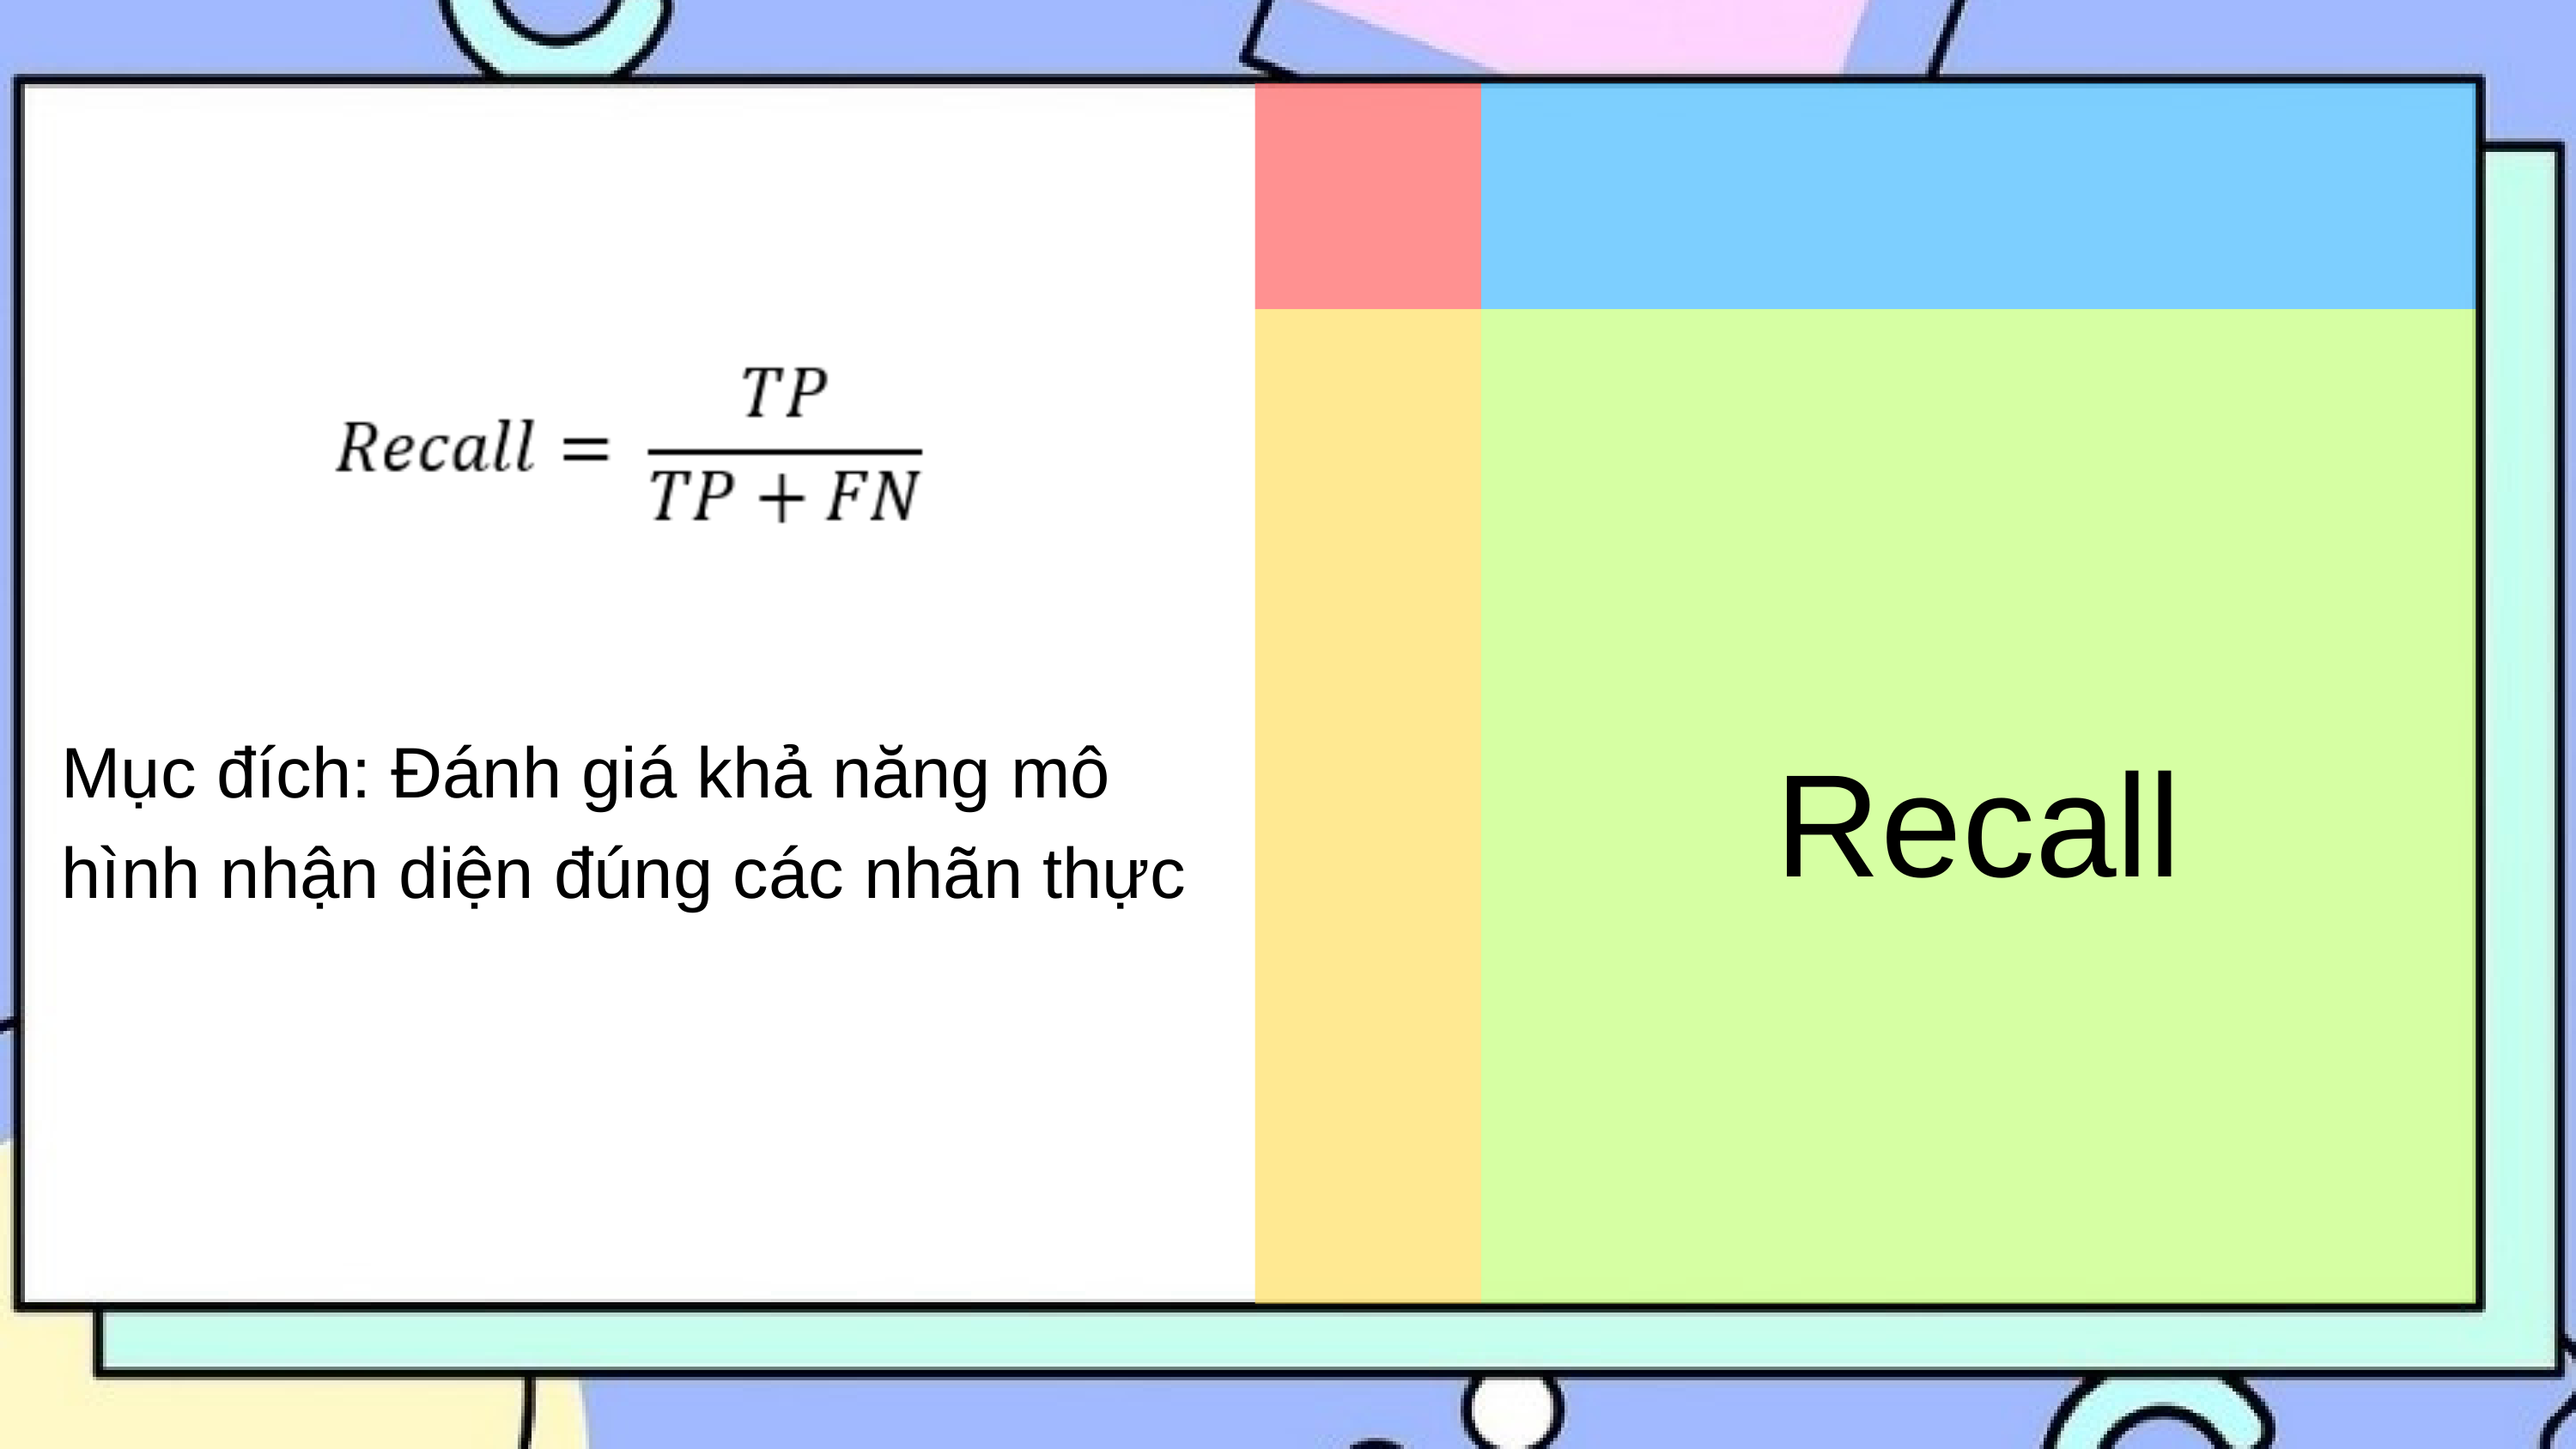

Recall
Mục đích: Đánh giá khả năng mô hình nhận diện đúng các nhãn thực